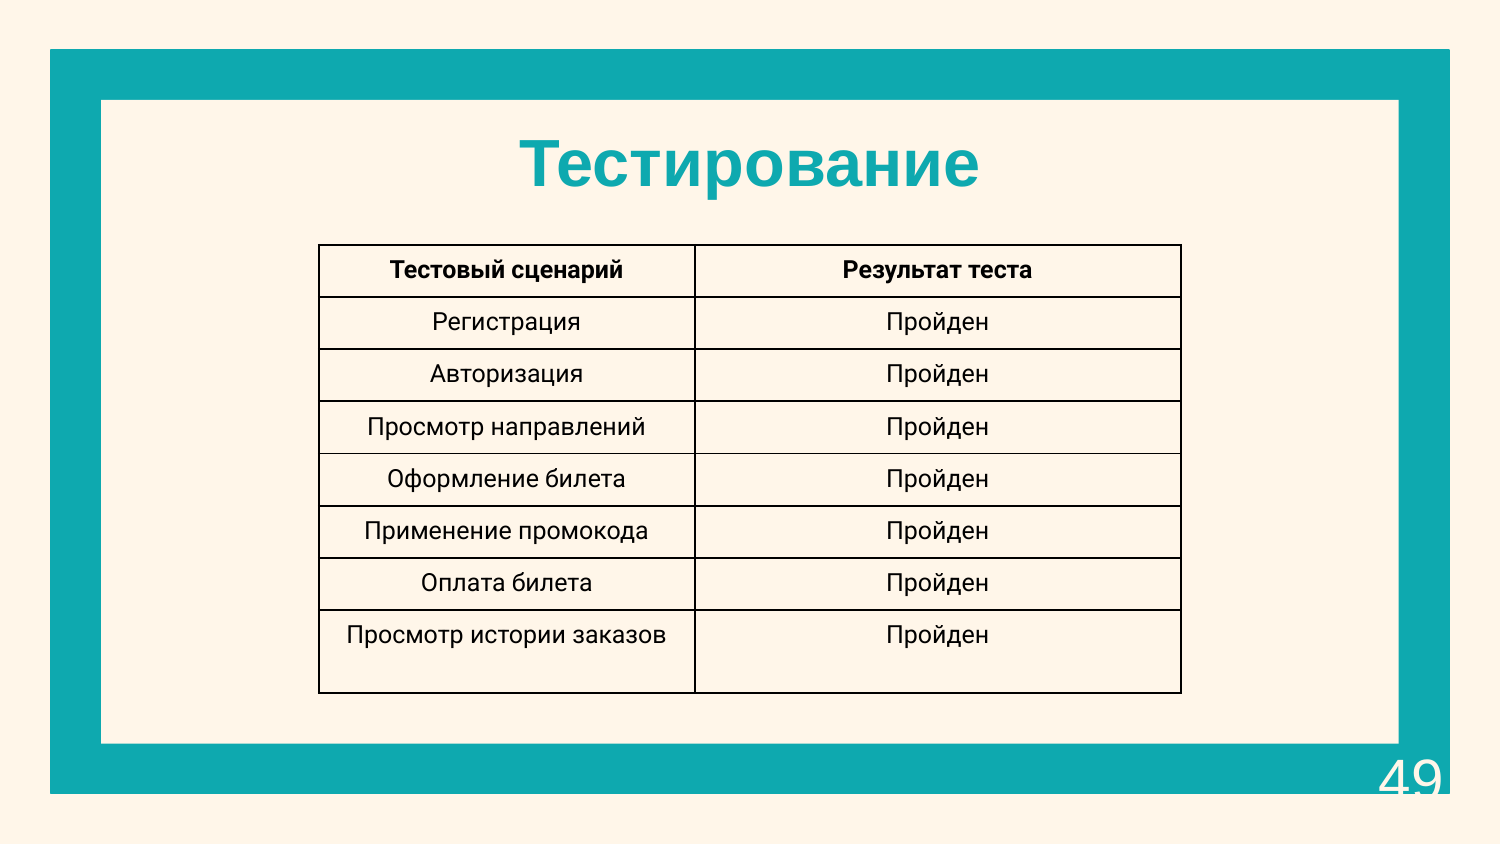

# Тестирование
| Тестовый сценарий | Результат теста |
| --- | --- |
| Регистрация | Пройден |
| Авторизация | Пройден |
| Просмотр направлений | Пройден |
| Оформление билета | Пройден |
| Применение промокода | Пройден |
| Оплата билета | Пройден |
| Просмотр истории заказов | Пройден |

49